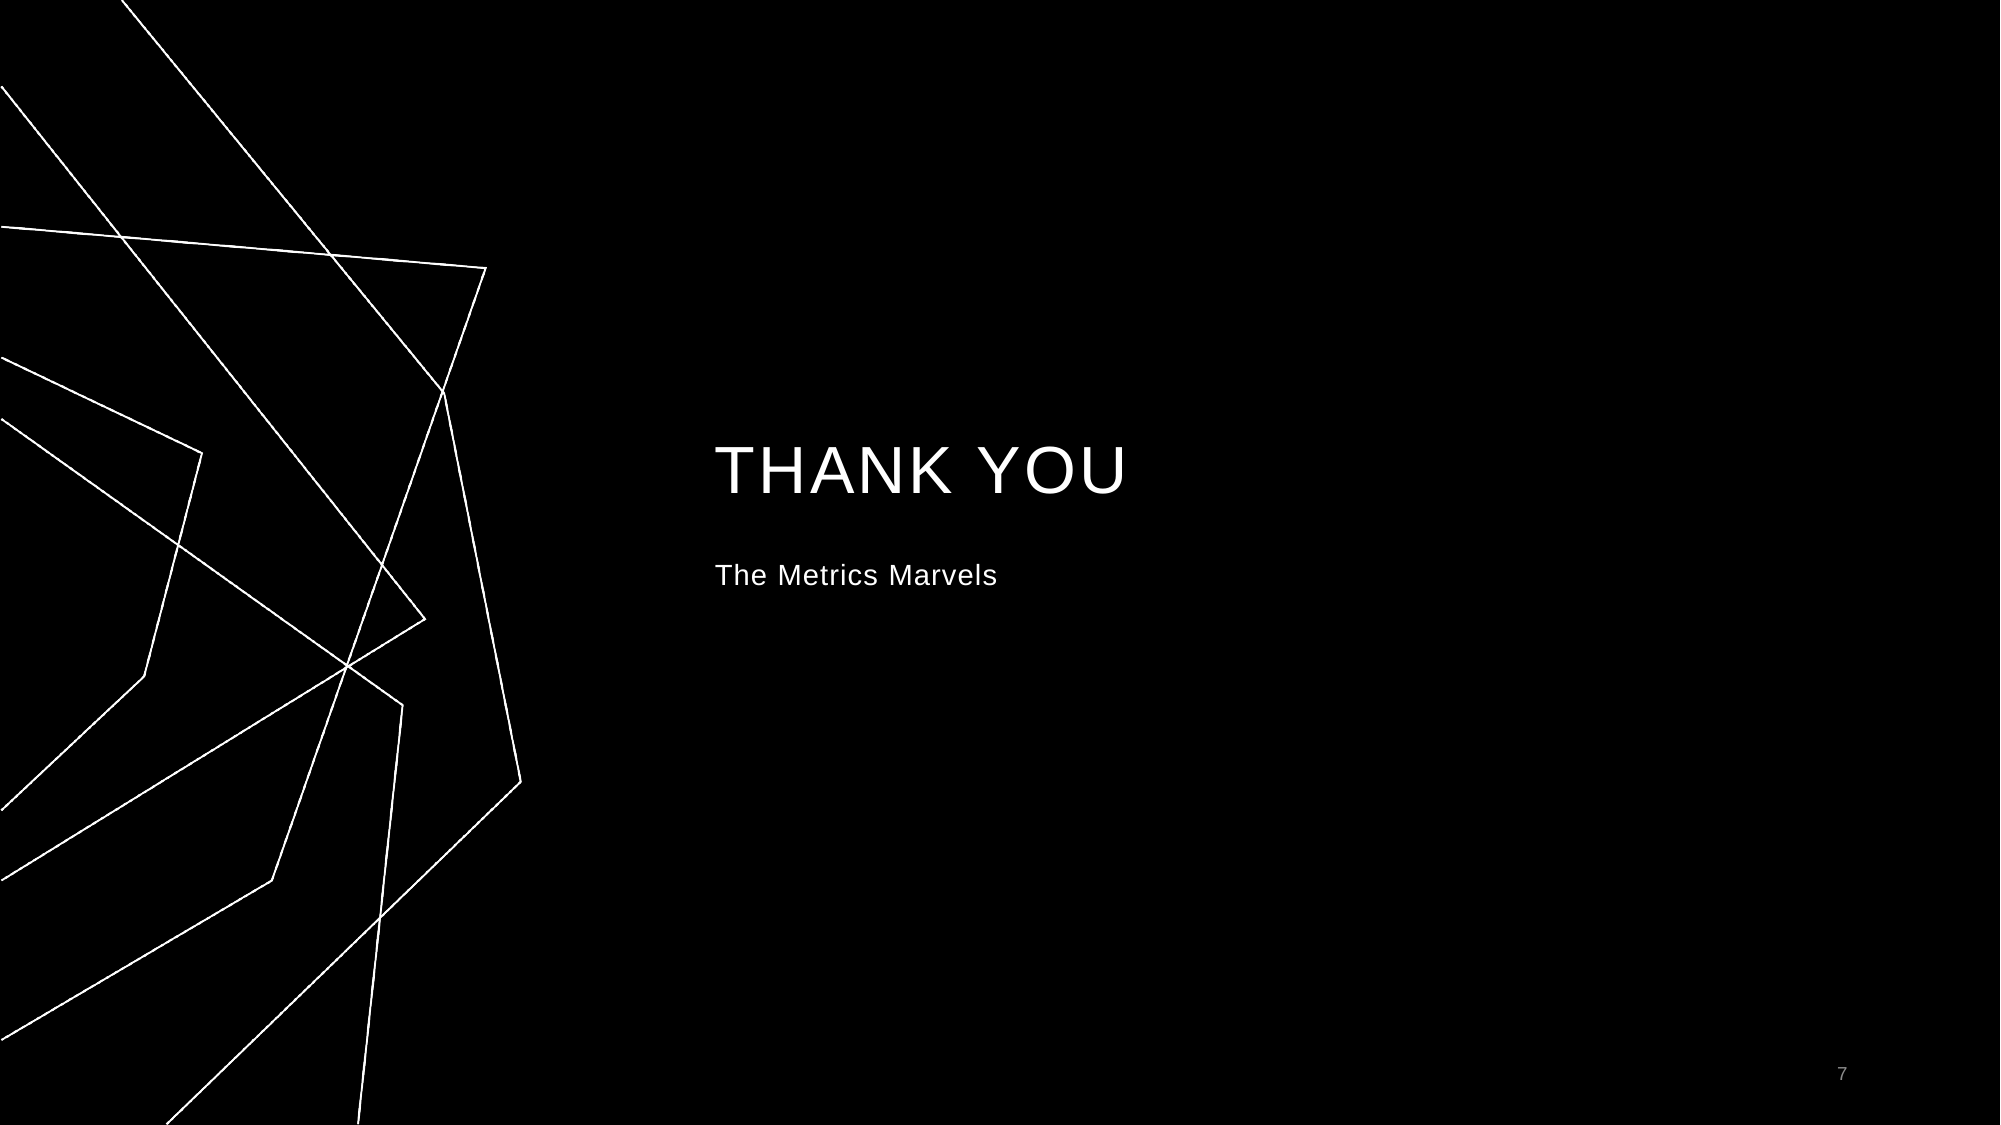

# THANK YOU
The Metrics Marvels
7